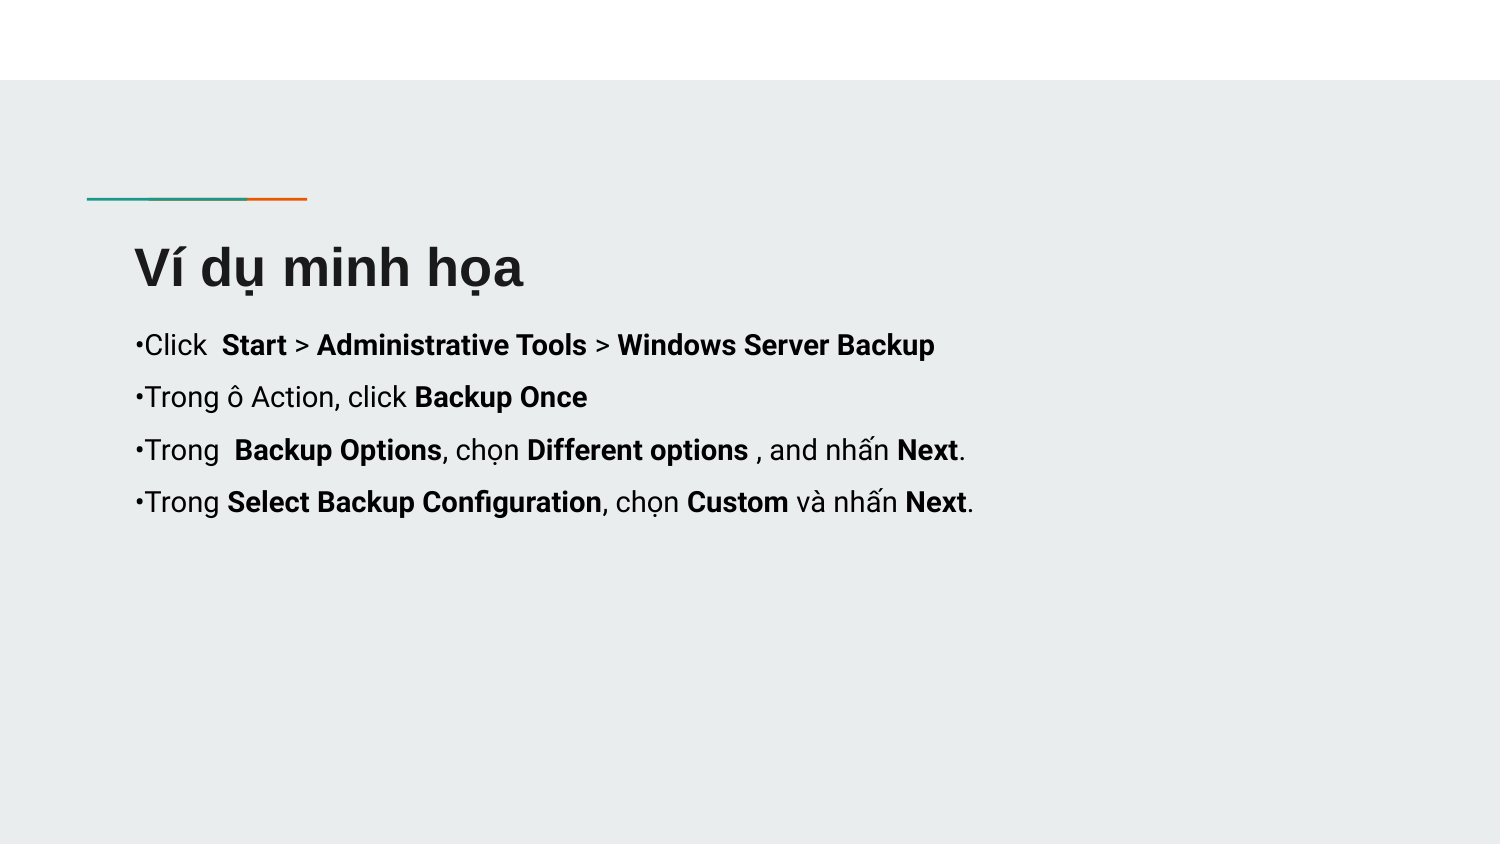

# Ví dụ minh họa
•Click  Start > Administrative Tools > Windows Server Backup
•Trong ô Action, click Backup Once
•Trong  Backup Options, chọn Different options , and nhấn Next.
•Trong Select Backup Configuration, chọn Custom và nhấn Next.